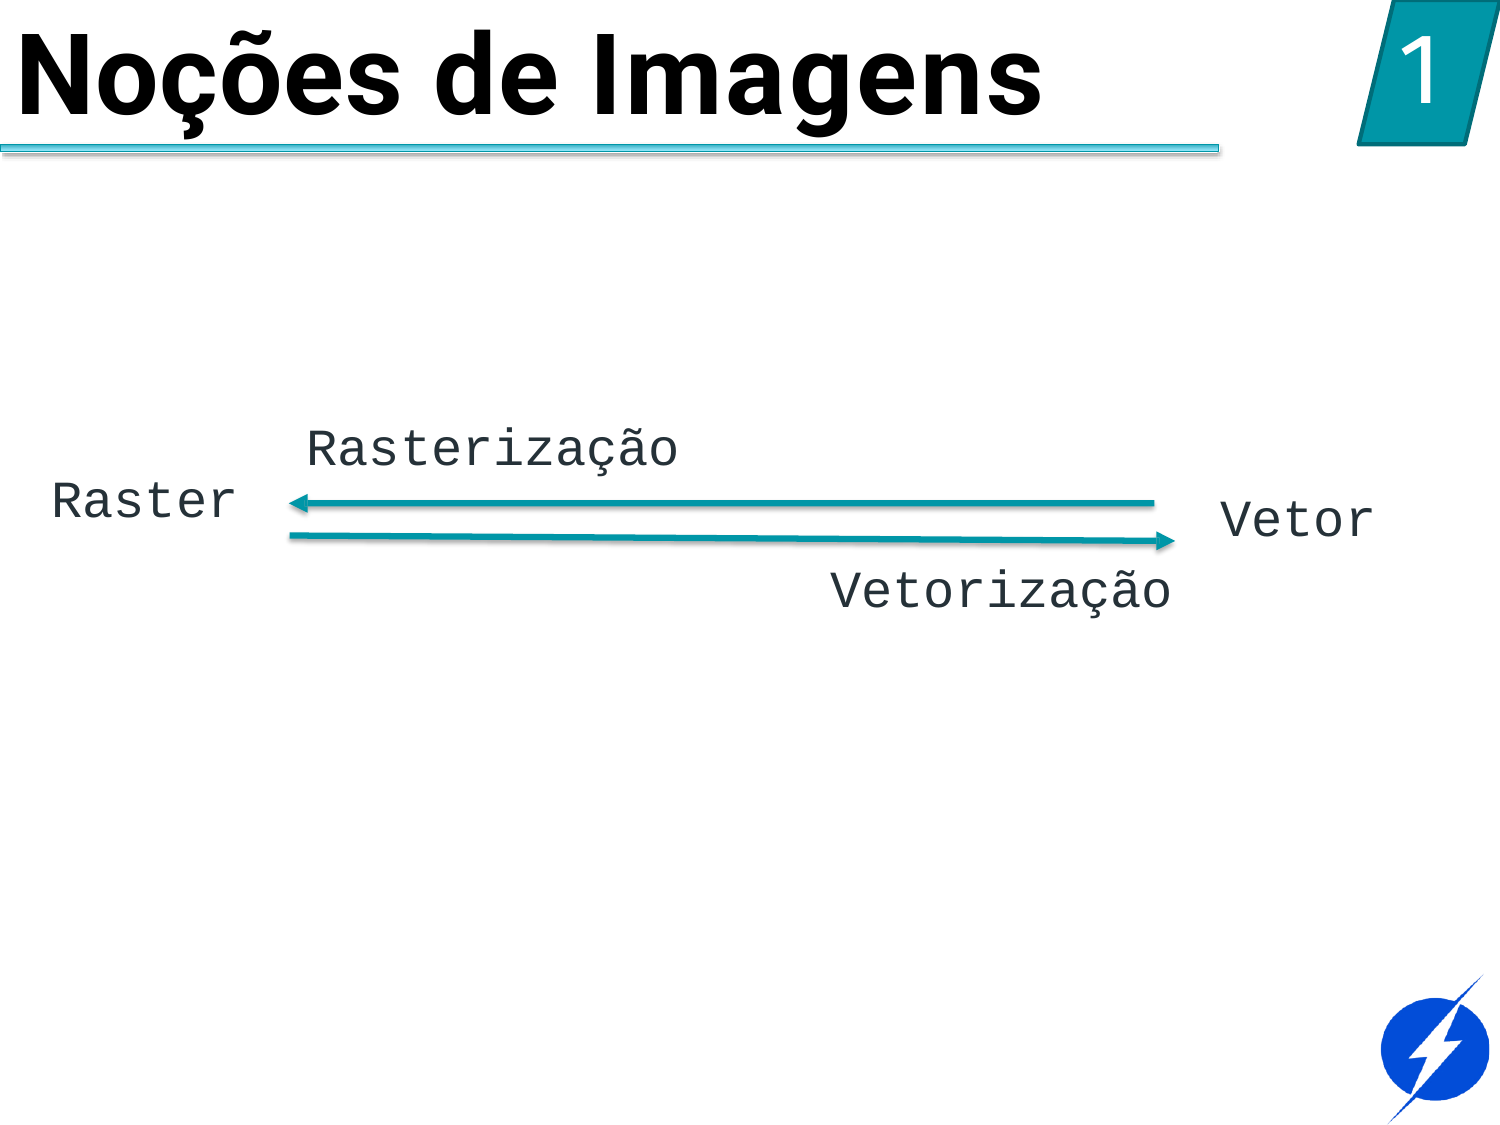

# Noções de Imagens
1

Rasterização
Raster
Vetor

Vetorização